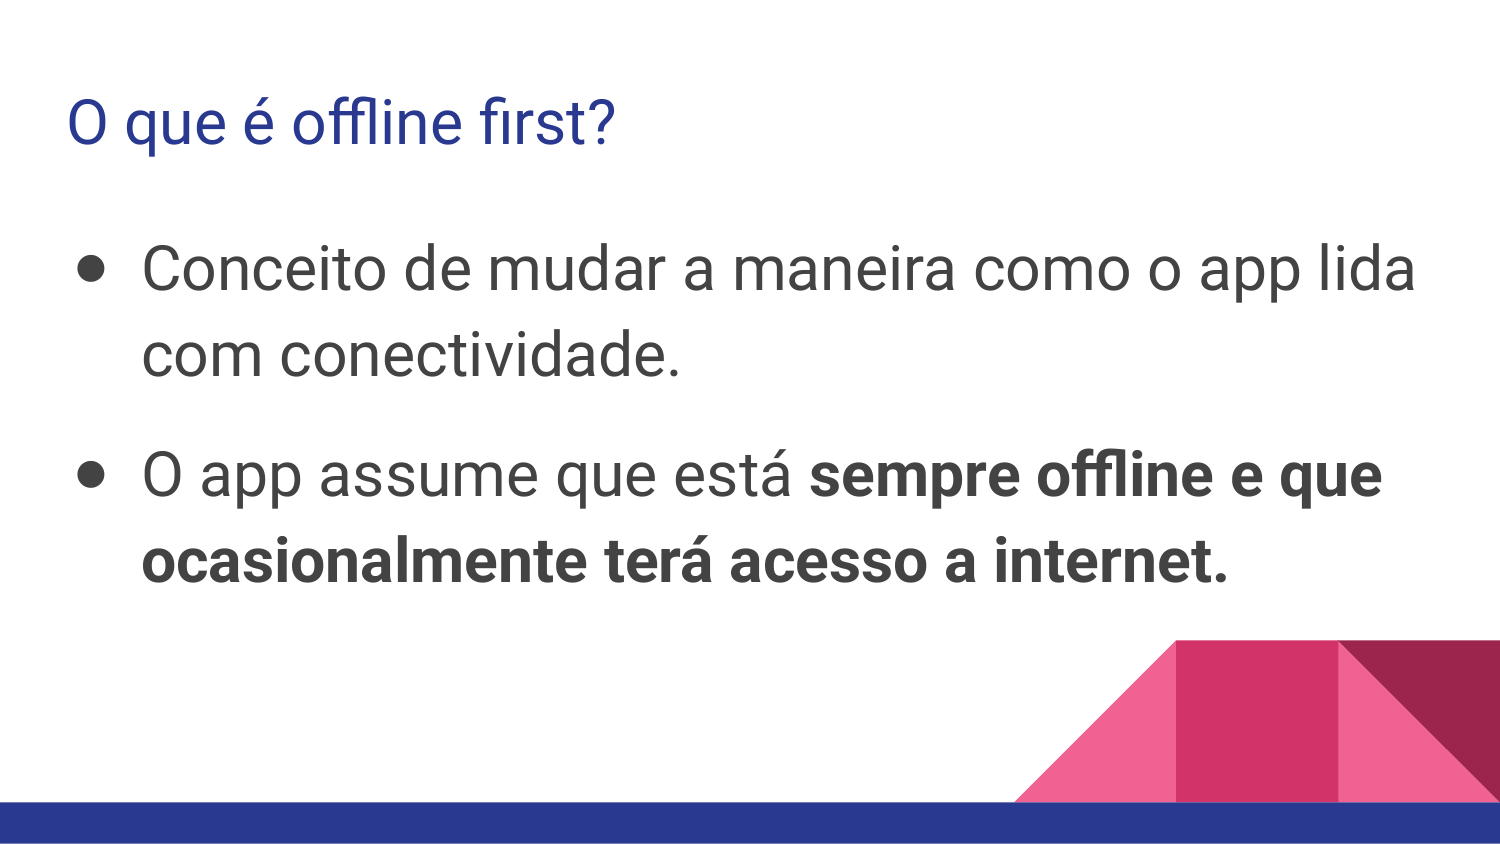

# O que é offline first?
Conceito de mudar a maneira como o app lida com conectividade.
O app assume que está sempre offline e que ocasionalmente terá acesso a internet.